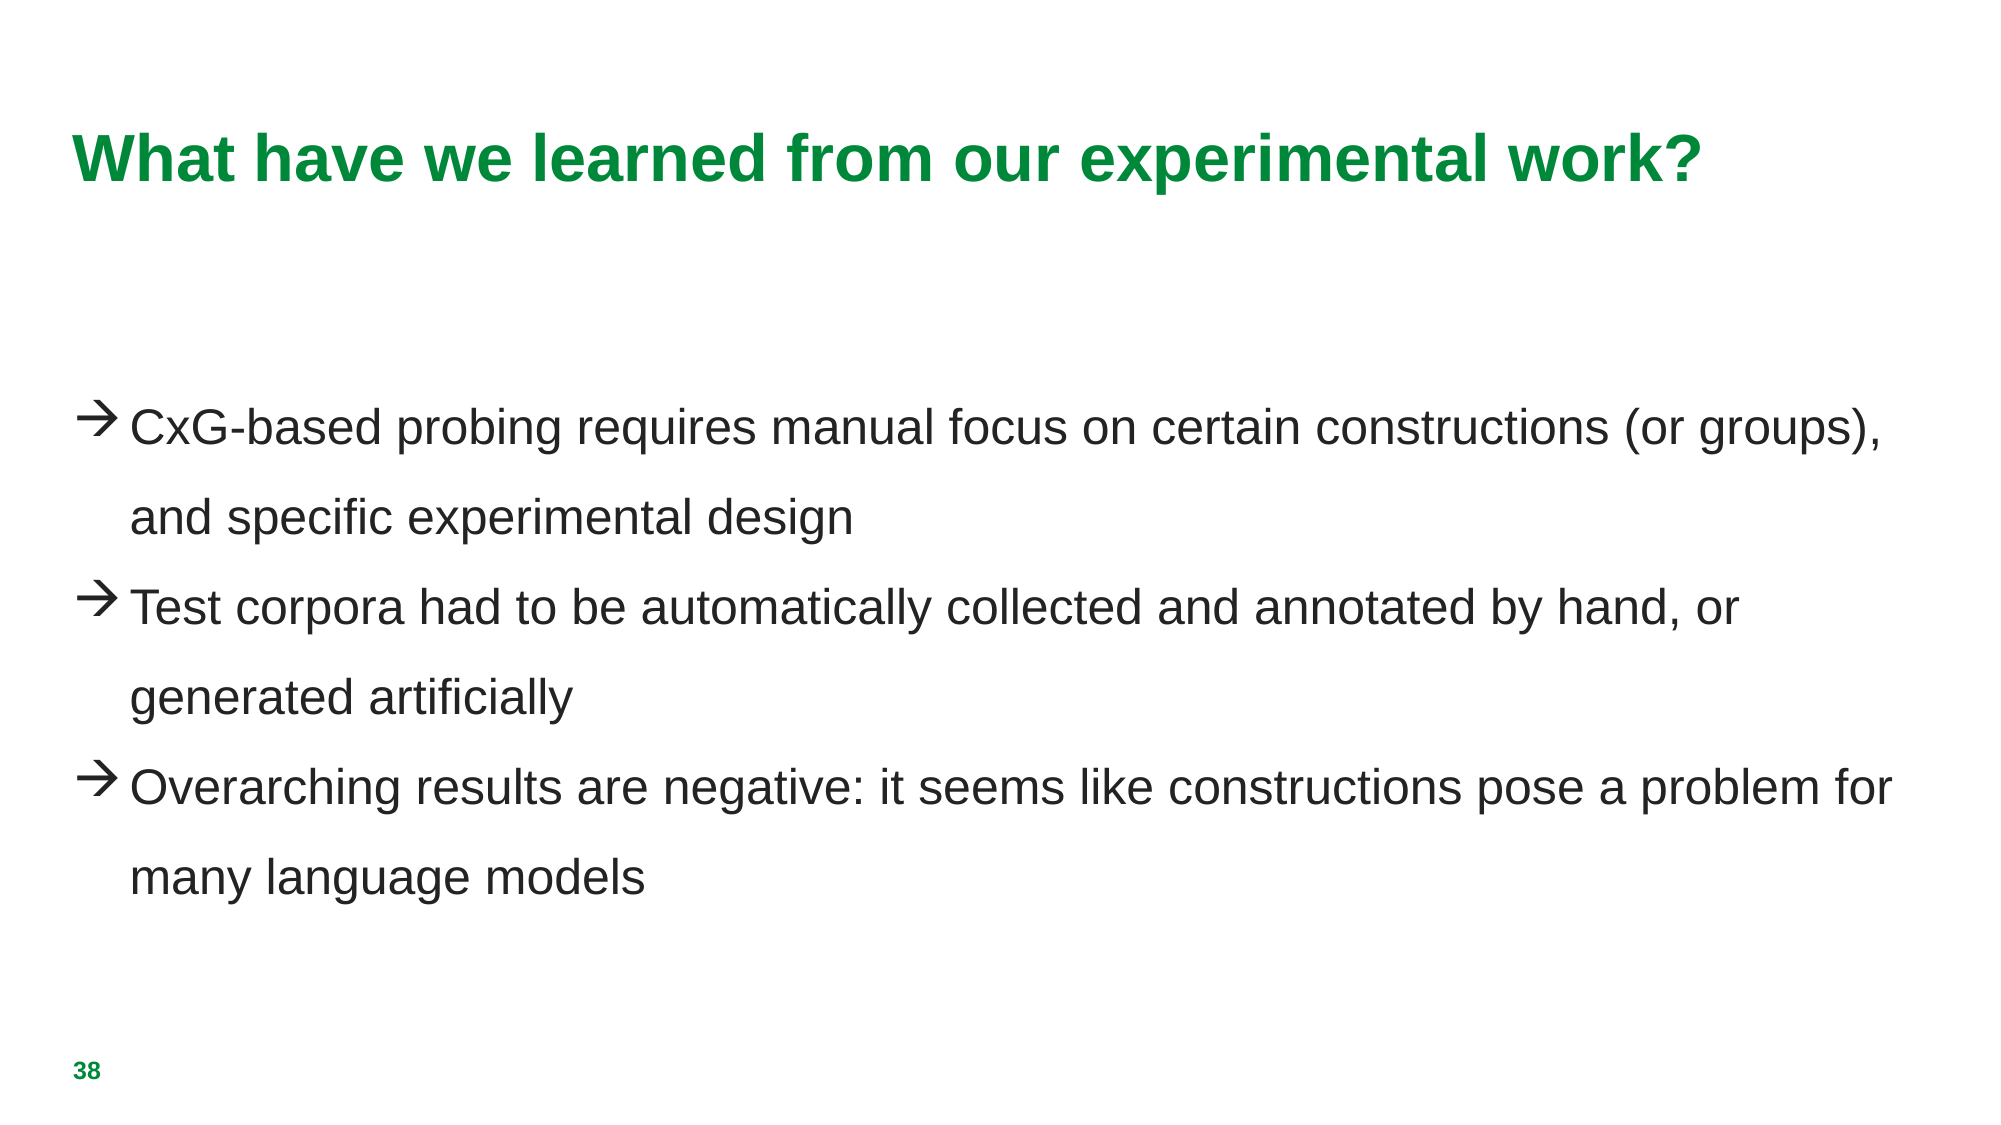

What have we learned from our experimental work?
CxG-based probing requires manual focus on certain constructions (or groups), and specific experimental design
Test corpora had to be automatically collected and annotated by hand, or generated artificially
Overarching results are negative: it seems like constructions pose a problem for many language models
38